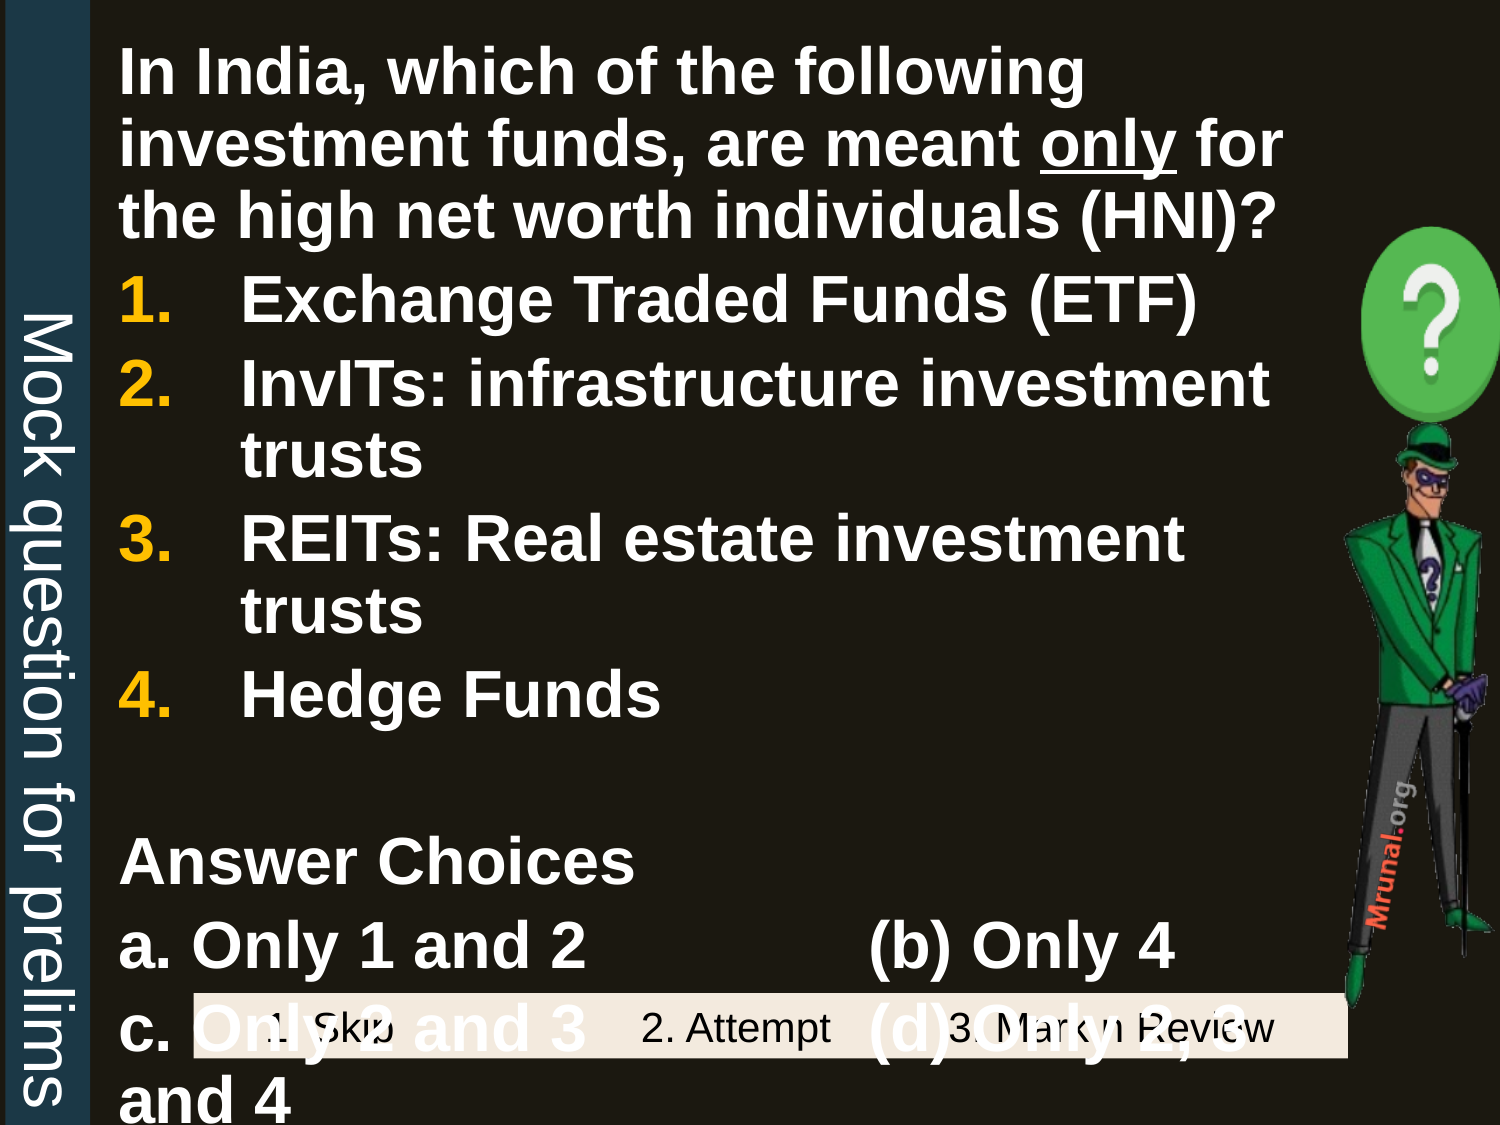

Mock question for prelims
In India, which of the following investment funds, are meant only for the high net worth individuals (HNI)?
Exchange Traded Funds (ETF)
InvITs: infrastructure investment trusts
REITs: Real estate investment trusts
Hedge Funds

Answer Choices
a. Only 1 and 2 		(b) Only 4
c. Only 2 and 3 		(d) Only 2, 3 and 4